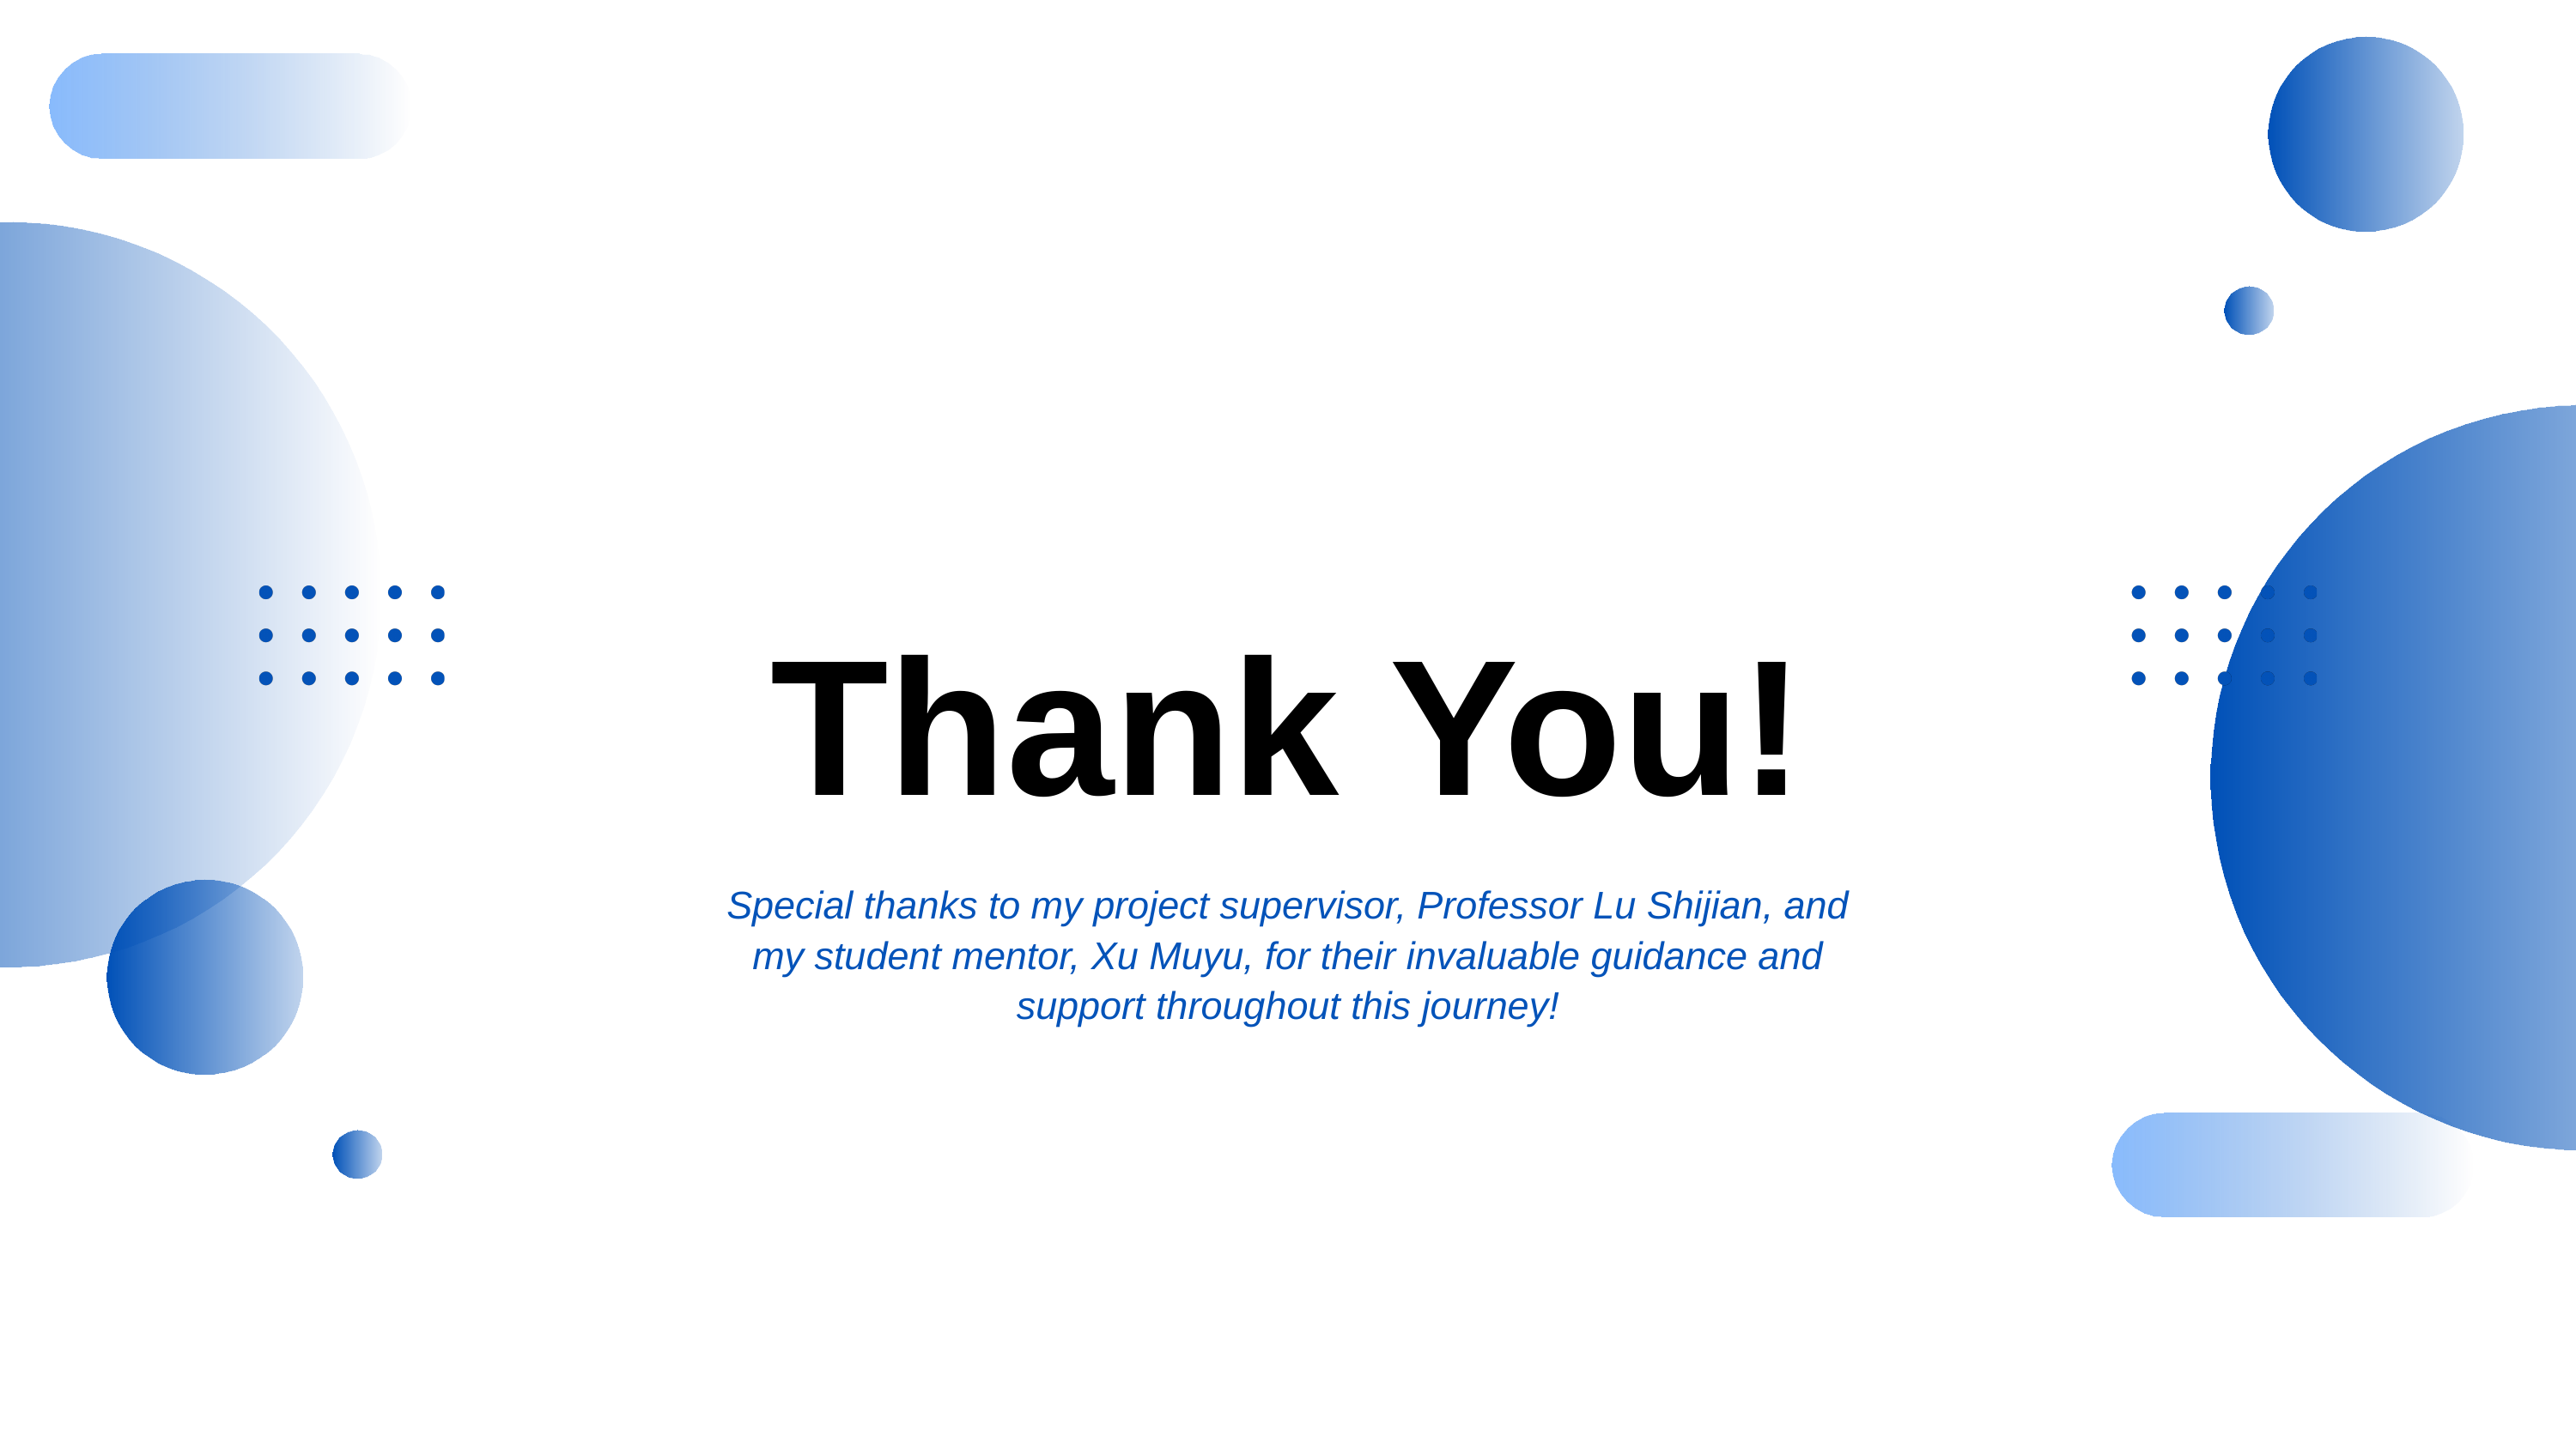

Thank You!
Special thanks to my project supervisor, Professor Lu Shijian, and my student mentor, Xu Muyu, for their invaluable guidance and support throughout this journey!